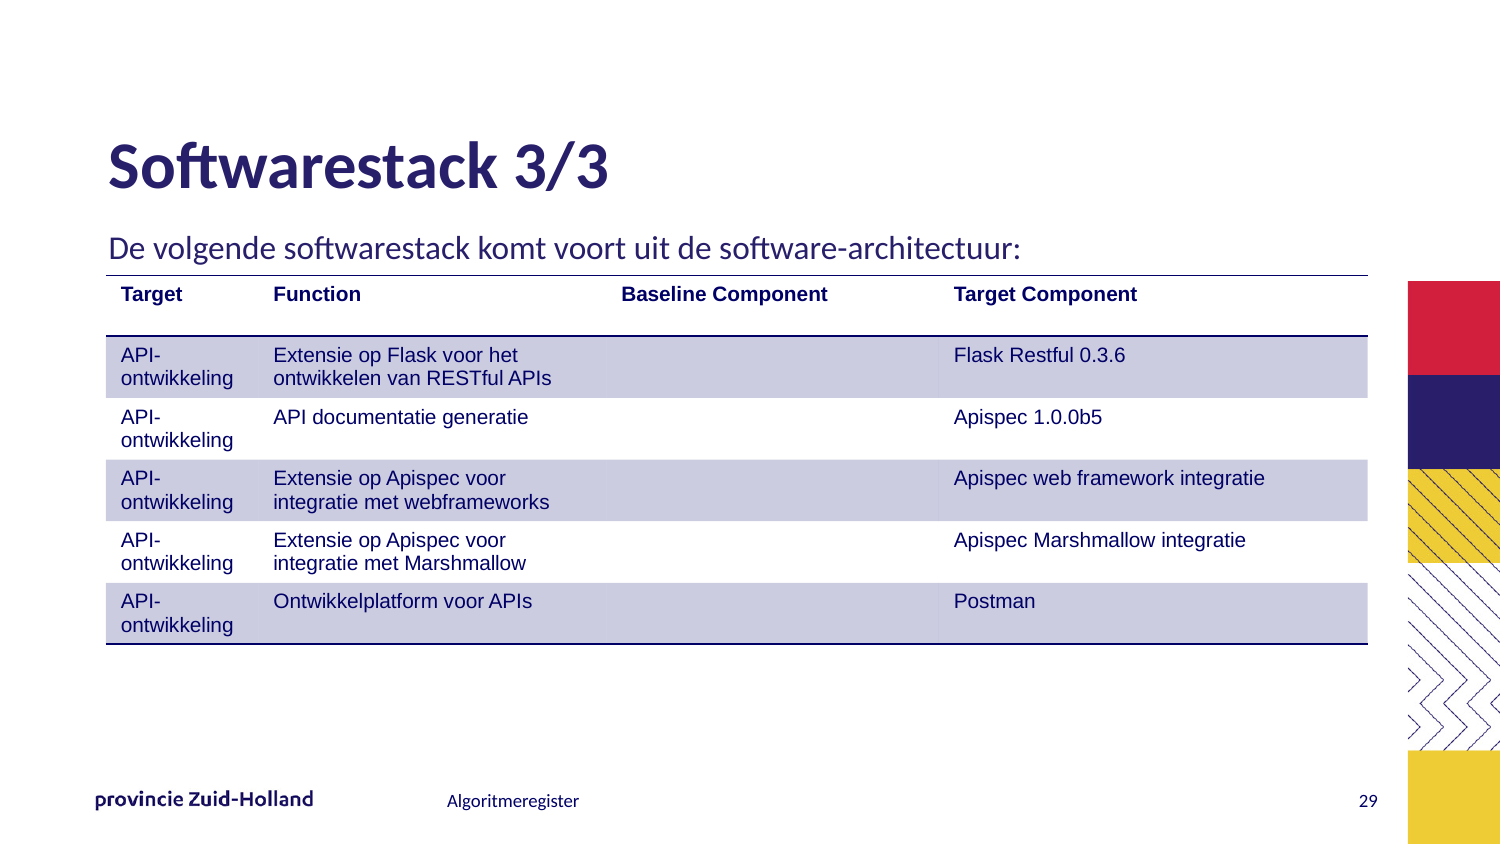

# Softwarestack 3/3
De volgende softwarestack komt voort uit de software-architectuur:

| Target | Function | Baseline Component | Target Component |
| --- | --- | --- | --- |
| API-ontwikkeling | Extensie op Flask voor het ontwikkelen van RESTful APIs |  | Flask Restful 0.3.6 |
| API-ontwikkeling | API documentatie generatie |  | Apispec 1.0.0b5 |
| API-ontwikkeling | Extensie op Apispec voor integratie met webframeworks |  | Apispec web framework integratie |
| API-ontwikkeling | Extensie op Apispec voor integratie met Marshmallow |  | Apispec Marshmallow integratie |
| API-ontwikkeling | Ontwikkelplatform voor APIs |  | Postman |
Algoritmeregister
29